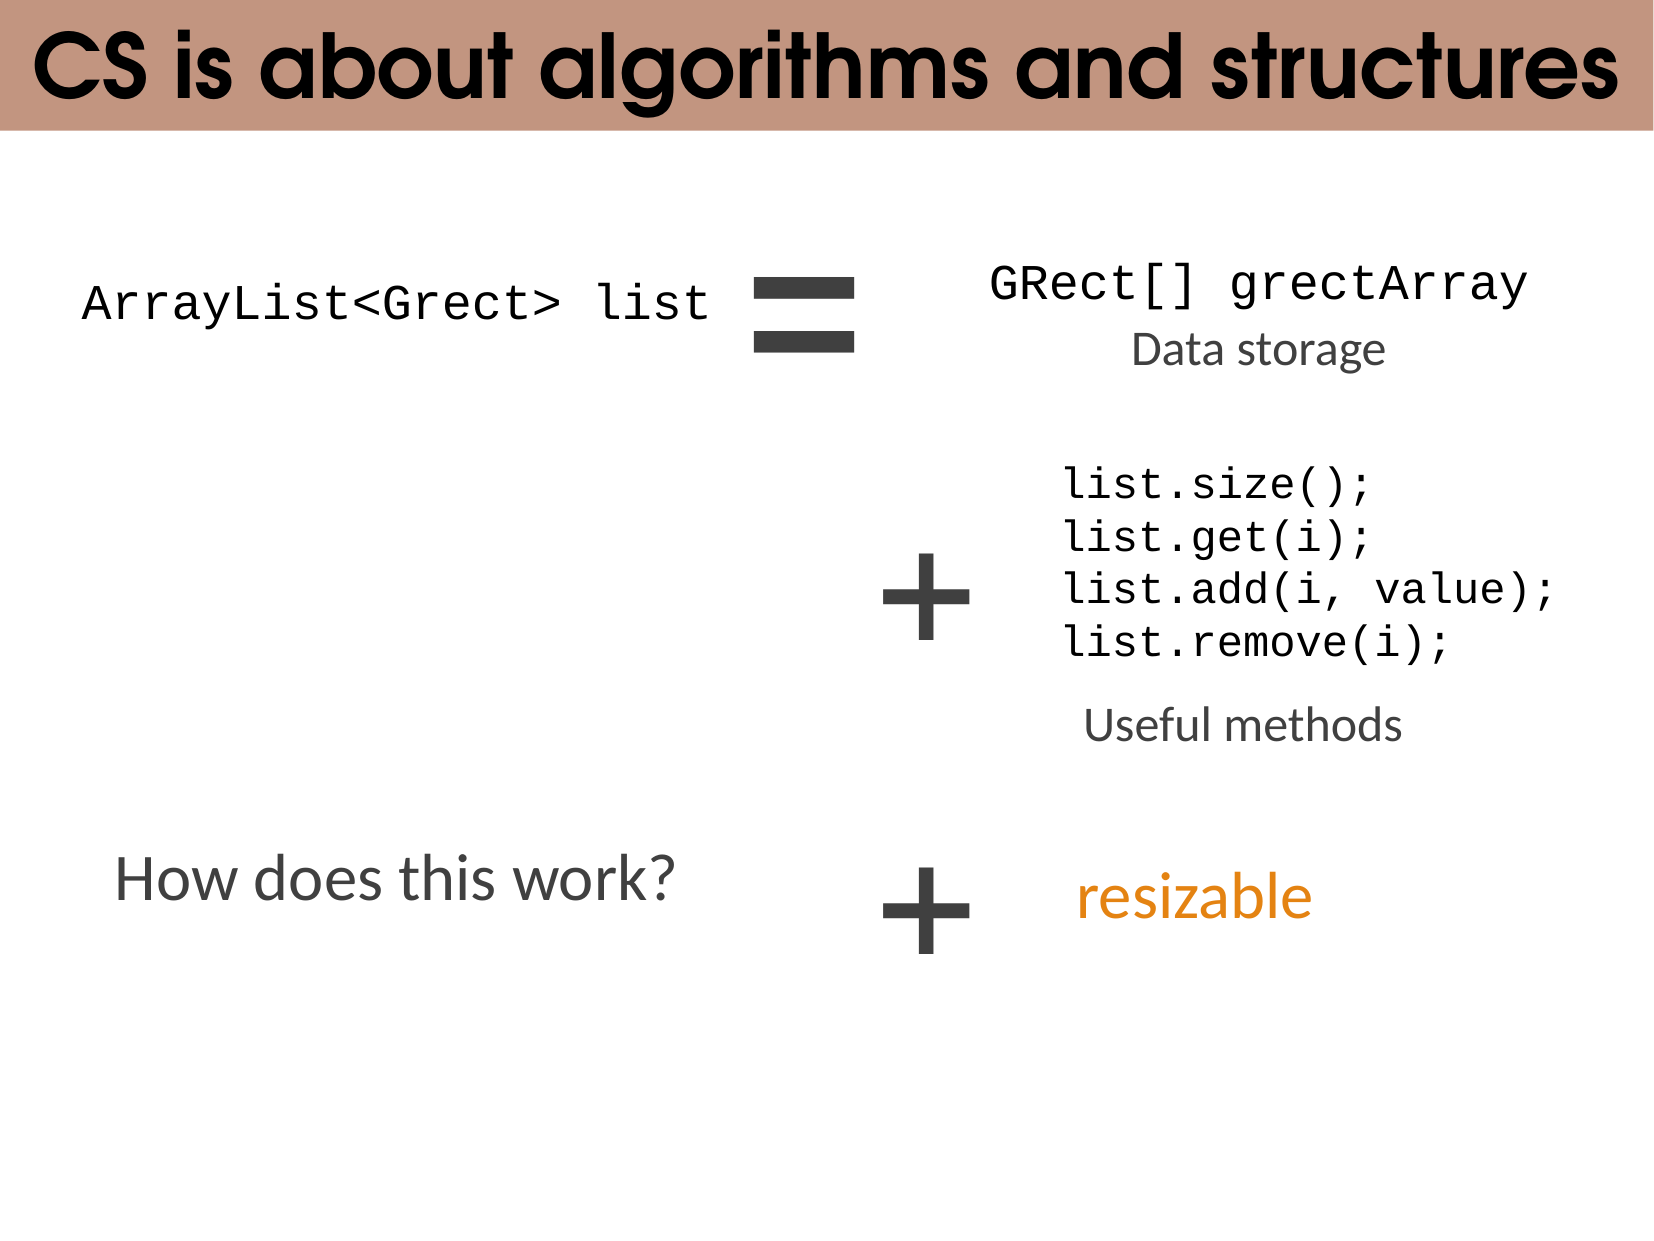

CS is about algorithms and structures
=
GRect[] grectArray
ArrayList<Grect> list
Data storage
list.size();
list.get(i);
list.add(i, value);
list.remove(i);
➕
Useful methods
➕
How does this work?
resizable